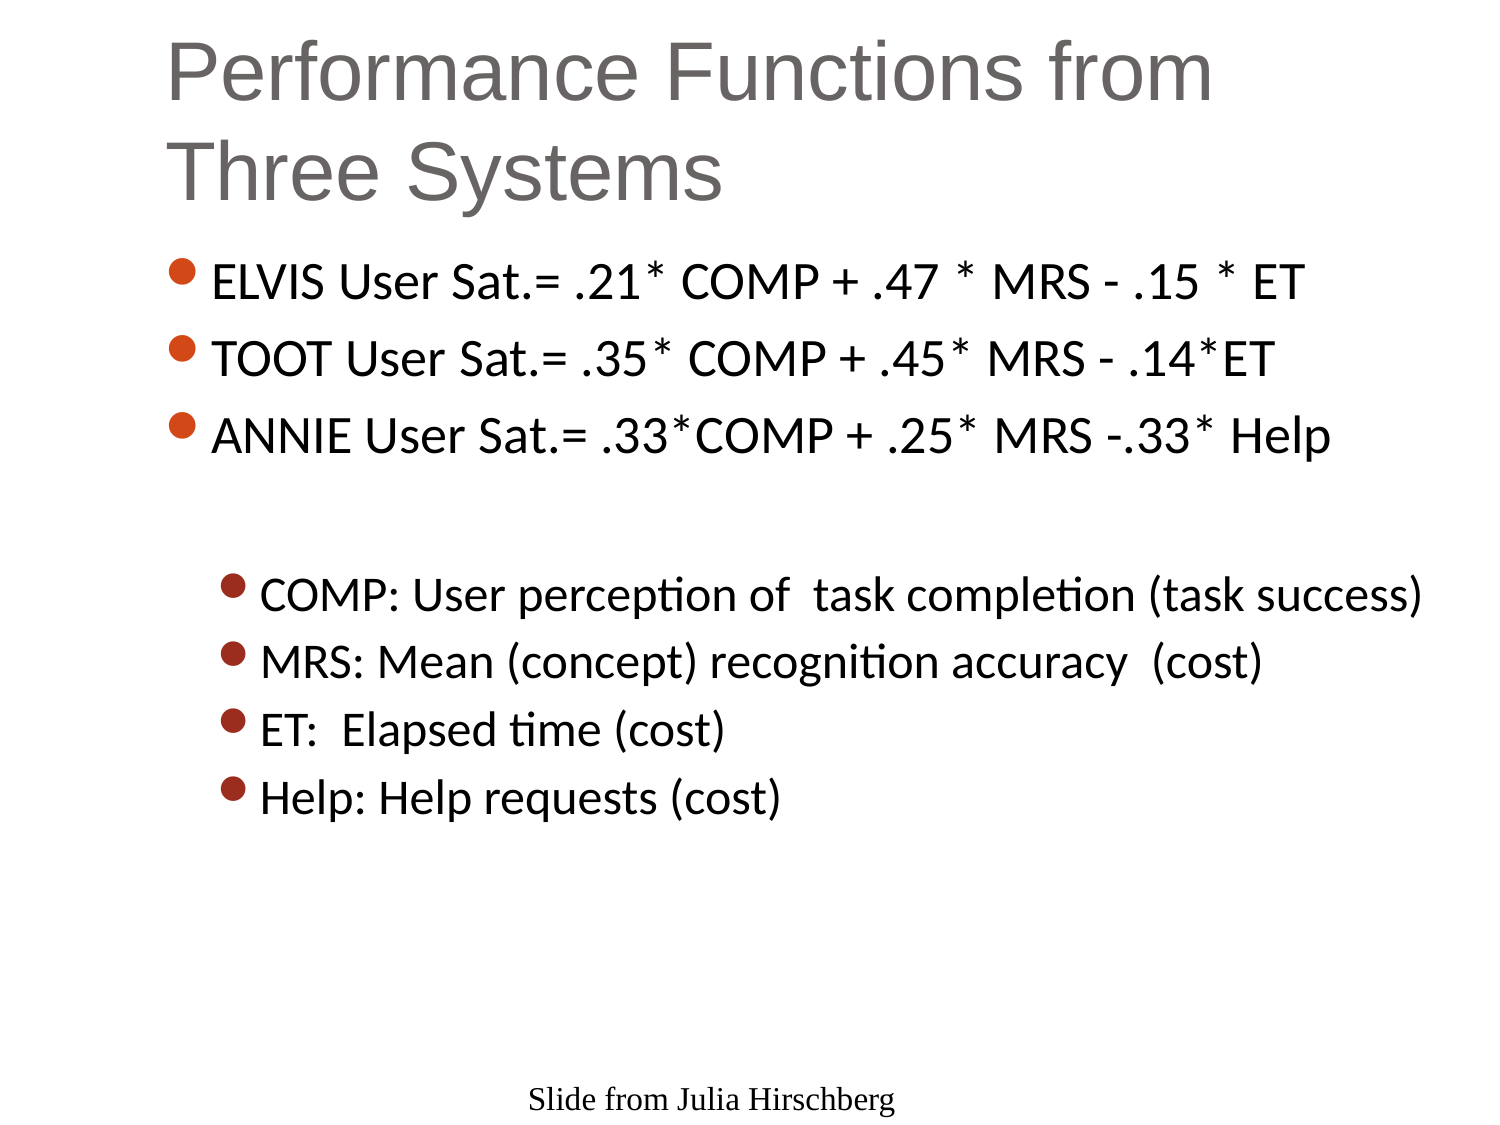

# Performance Functions from Three Systems
ELVIS User Sat.= .21* COMP + .47 * MRS - .15 * ET
TOOT User Sat.= .35* COMP + .45* MRS - .14*ET
ANNIE User Sat.= .33*COMP + .25* MRS -.33* Help

COMP: User perception of  task completion (task success)
MRS: Mean (concept) recognition accuracy  (cost)
ET:  Elapsed time (cost)
Help: Help requests (cost)
Slide from Julia Hirschberg